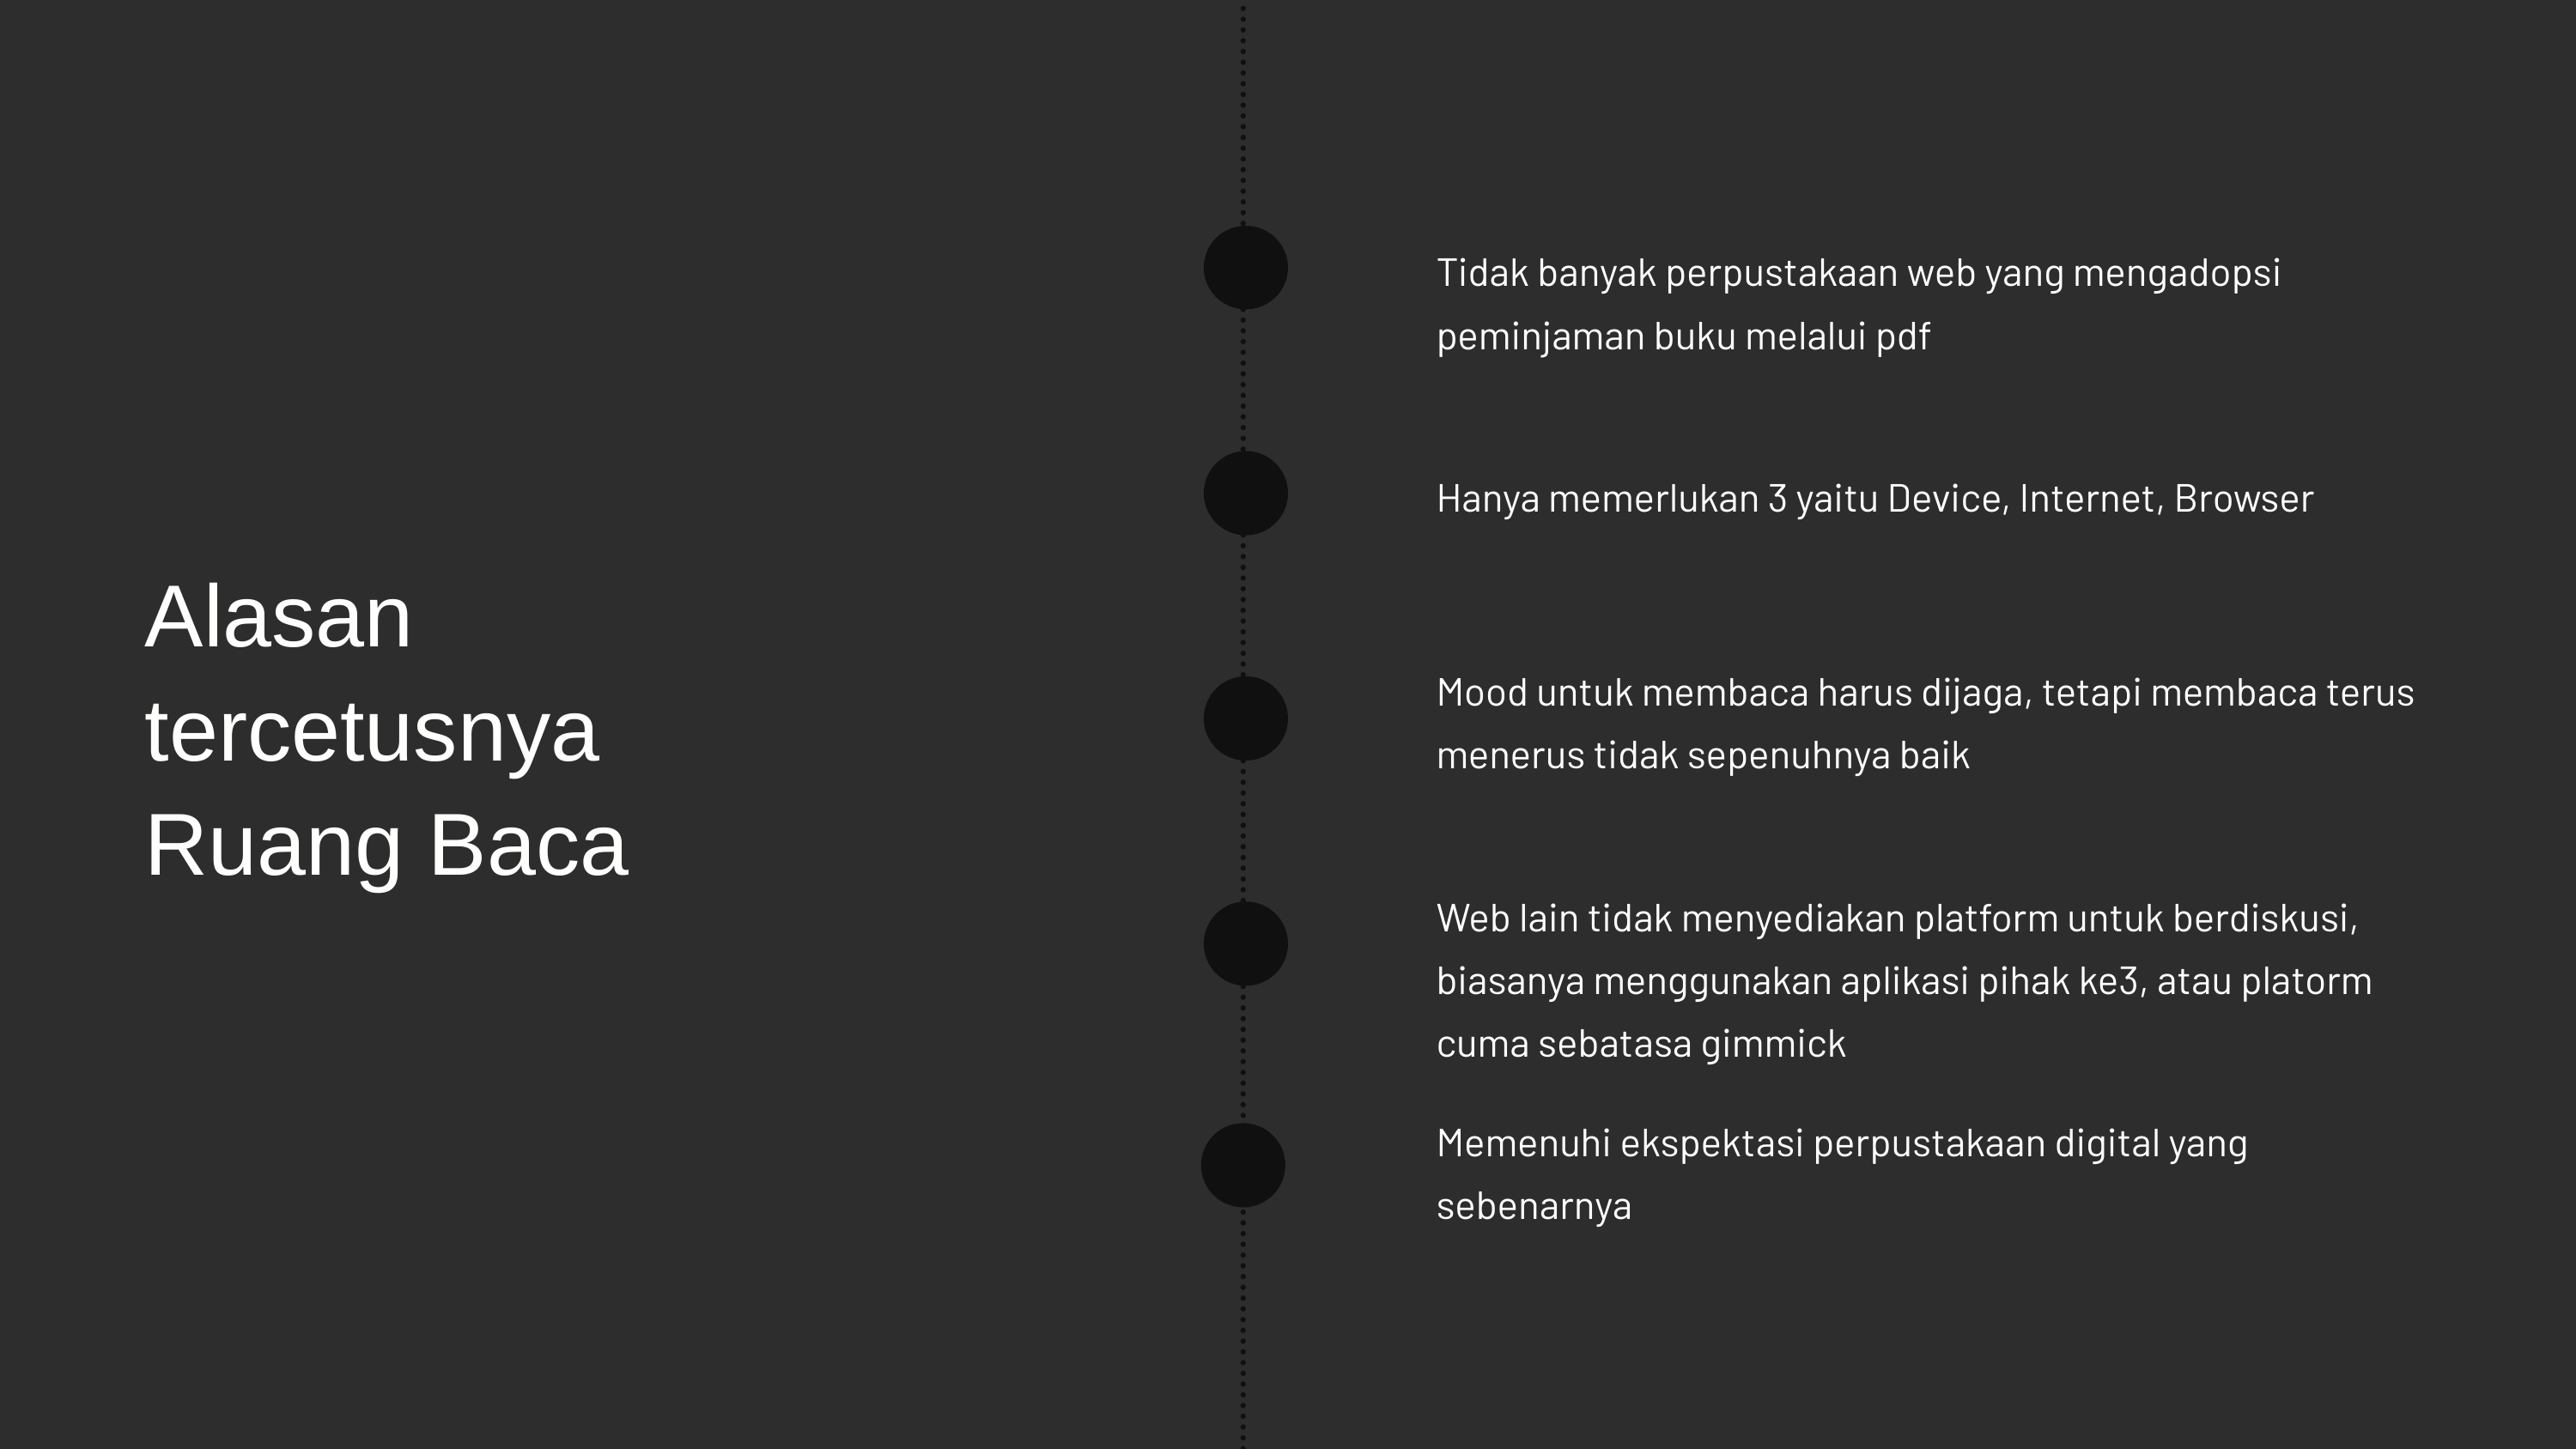

Tidak banyak perpustakaan web yang mengadopsi peminjaman buku melalui pdf

Hanya memerlukan 3 yaitu Device, Internet, Browser
Alasan tercetusnya Ruang Baca
Mood untuk membaca harus dijaga, tetapi membaca terus menerus tidak sepenuhnya baik

Web lain tidak menyediakan platform untuk berdiskusi, biasanya menggunakan aplikasi pihak ke3, atau platorm cuma sebatasa gimmick

Memenuhi ekspektasi perpustakaan digital yang sebenarnya